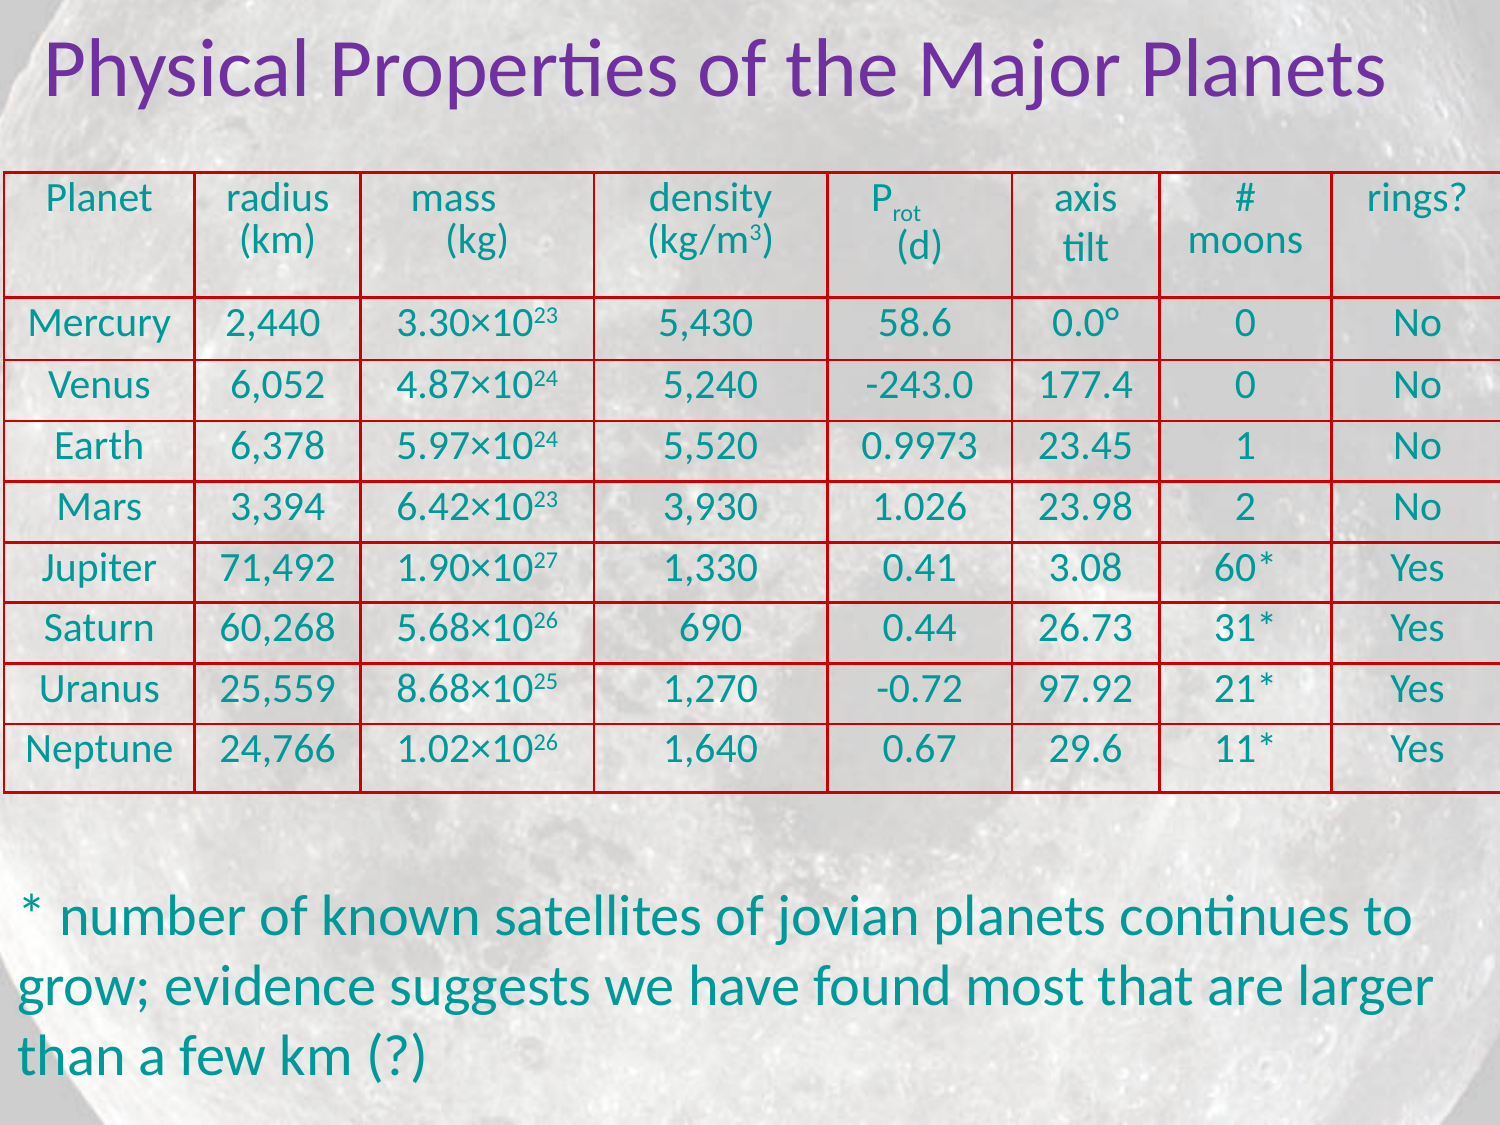

# Physical Properties of the Major Planets
| Planet | radius (km) | mass (kg) | density (kg/m3) | Prot (d) | axis tilt | # moons | rings? |
| --- | --- | --- | --- | --- | --- | --- | --- |
| Mercury | 2,440 | 3.30×1023 | 5,430 | 58.6 | 0.0° | 0 | No |
| Venus | 6,052 | 4.87×1024 | 5,240 | -243.0 | 177.4 | 0 | No |
| Earth | 6,378 | 5.97×1024 | 5,520 | 0.9973 | 23.45 | 1 | No |
| Mars | 3,394 | 6.42×1023 | 3,930 | 1.026 | 23.98 | 2 | No |
| Jupiter | 71,492 | 1.90×1027 | 1,330 | 0.41 | 3.08 | 60\* | Yes |
| Saturn | 60,268 | 5.68×1026 | 690 | 0.44 | 26.73 | 31\* | Yes |
| Uranus | 25,559 | 8.68×1025 | 1,270 | -0.72 | 97.92 | 21\* | Yes |
| Neptune | 24,766 | 1.02×1026 | 1,640 | 0.67 | 29.6 | 11\* | Yes |
* number of known satellites of jovian planets continues to grow; evidence suggests we have found most that are larger than a few km (?)